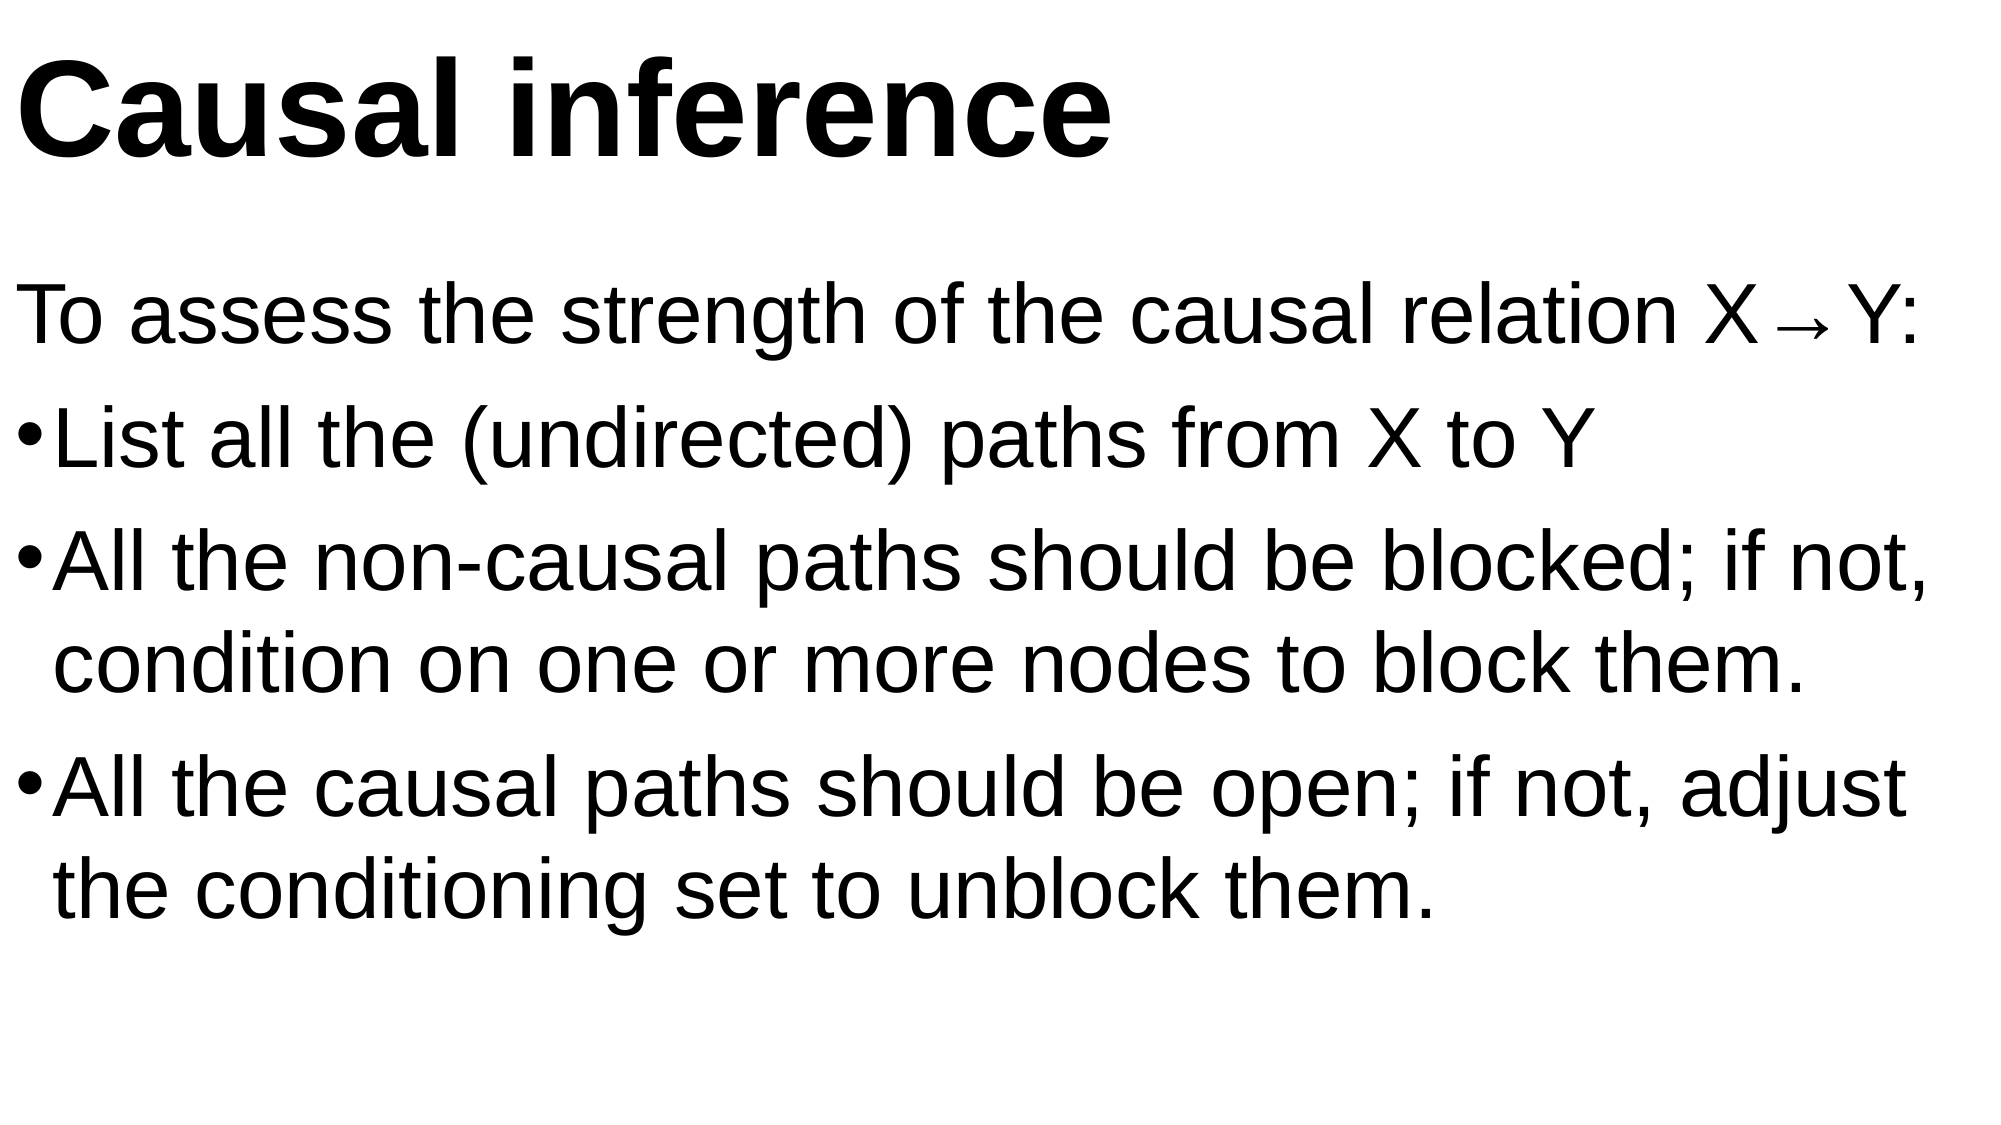

# Causal inference
To assess the strength of the causal relation X→Y:
List all the (undirected) paths from X to Y
All the non-causal paths should be blocked; if not, condition on one or more nodes to block them.
All the causal paths should be open; if not, adjust the conditioning set to unblock them.